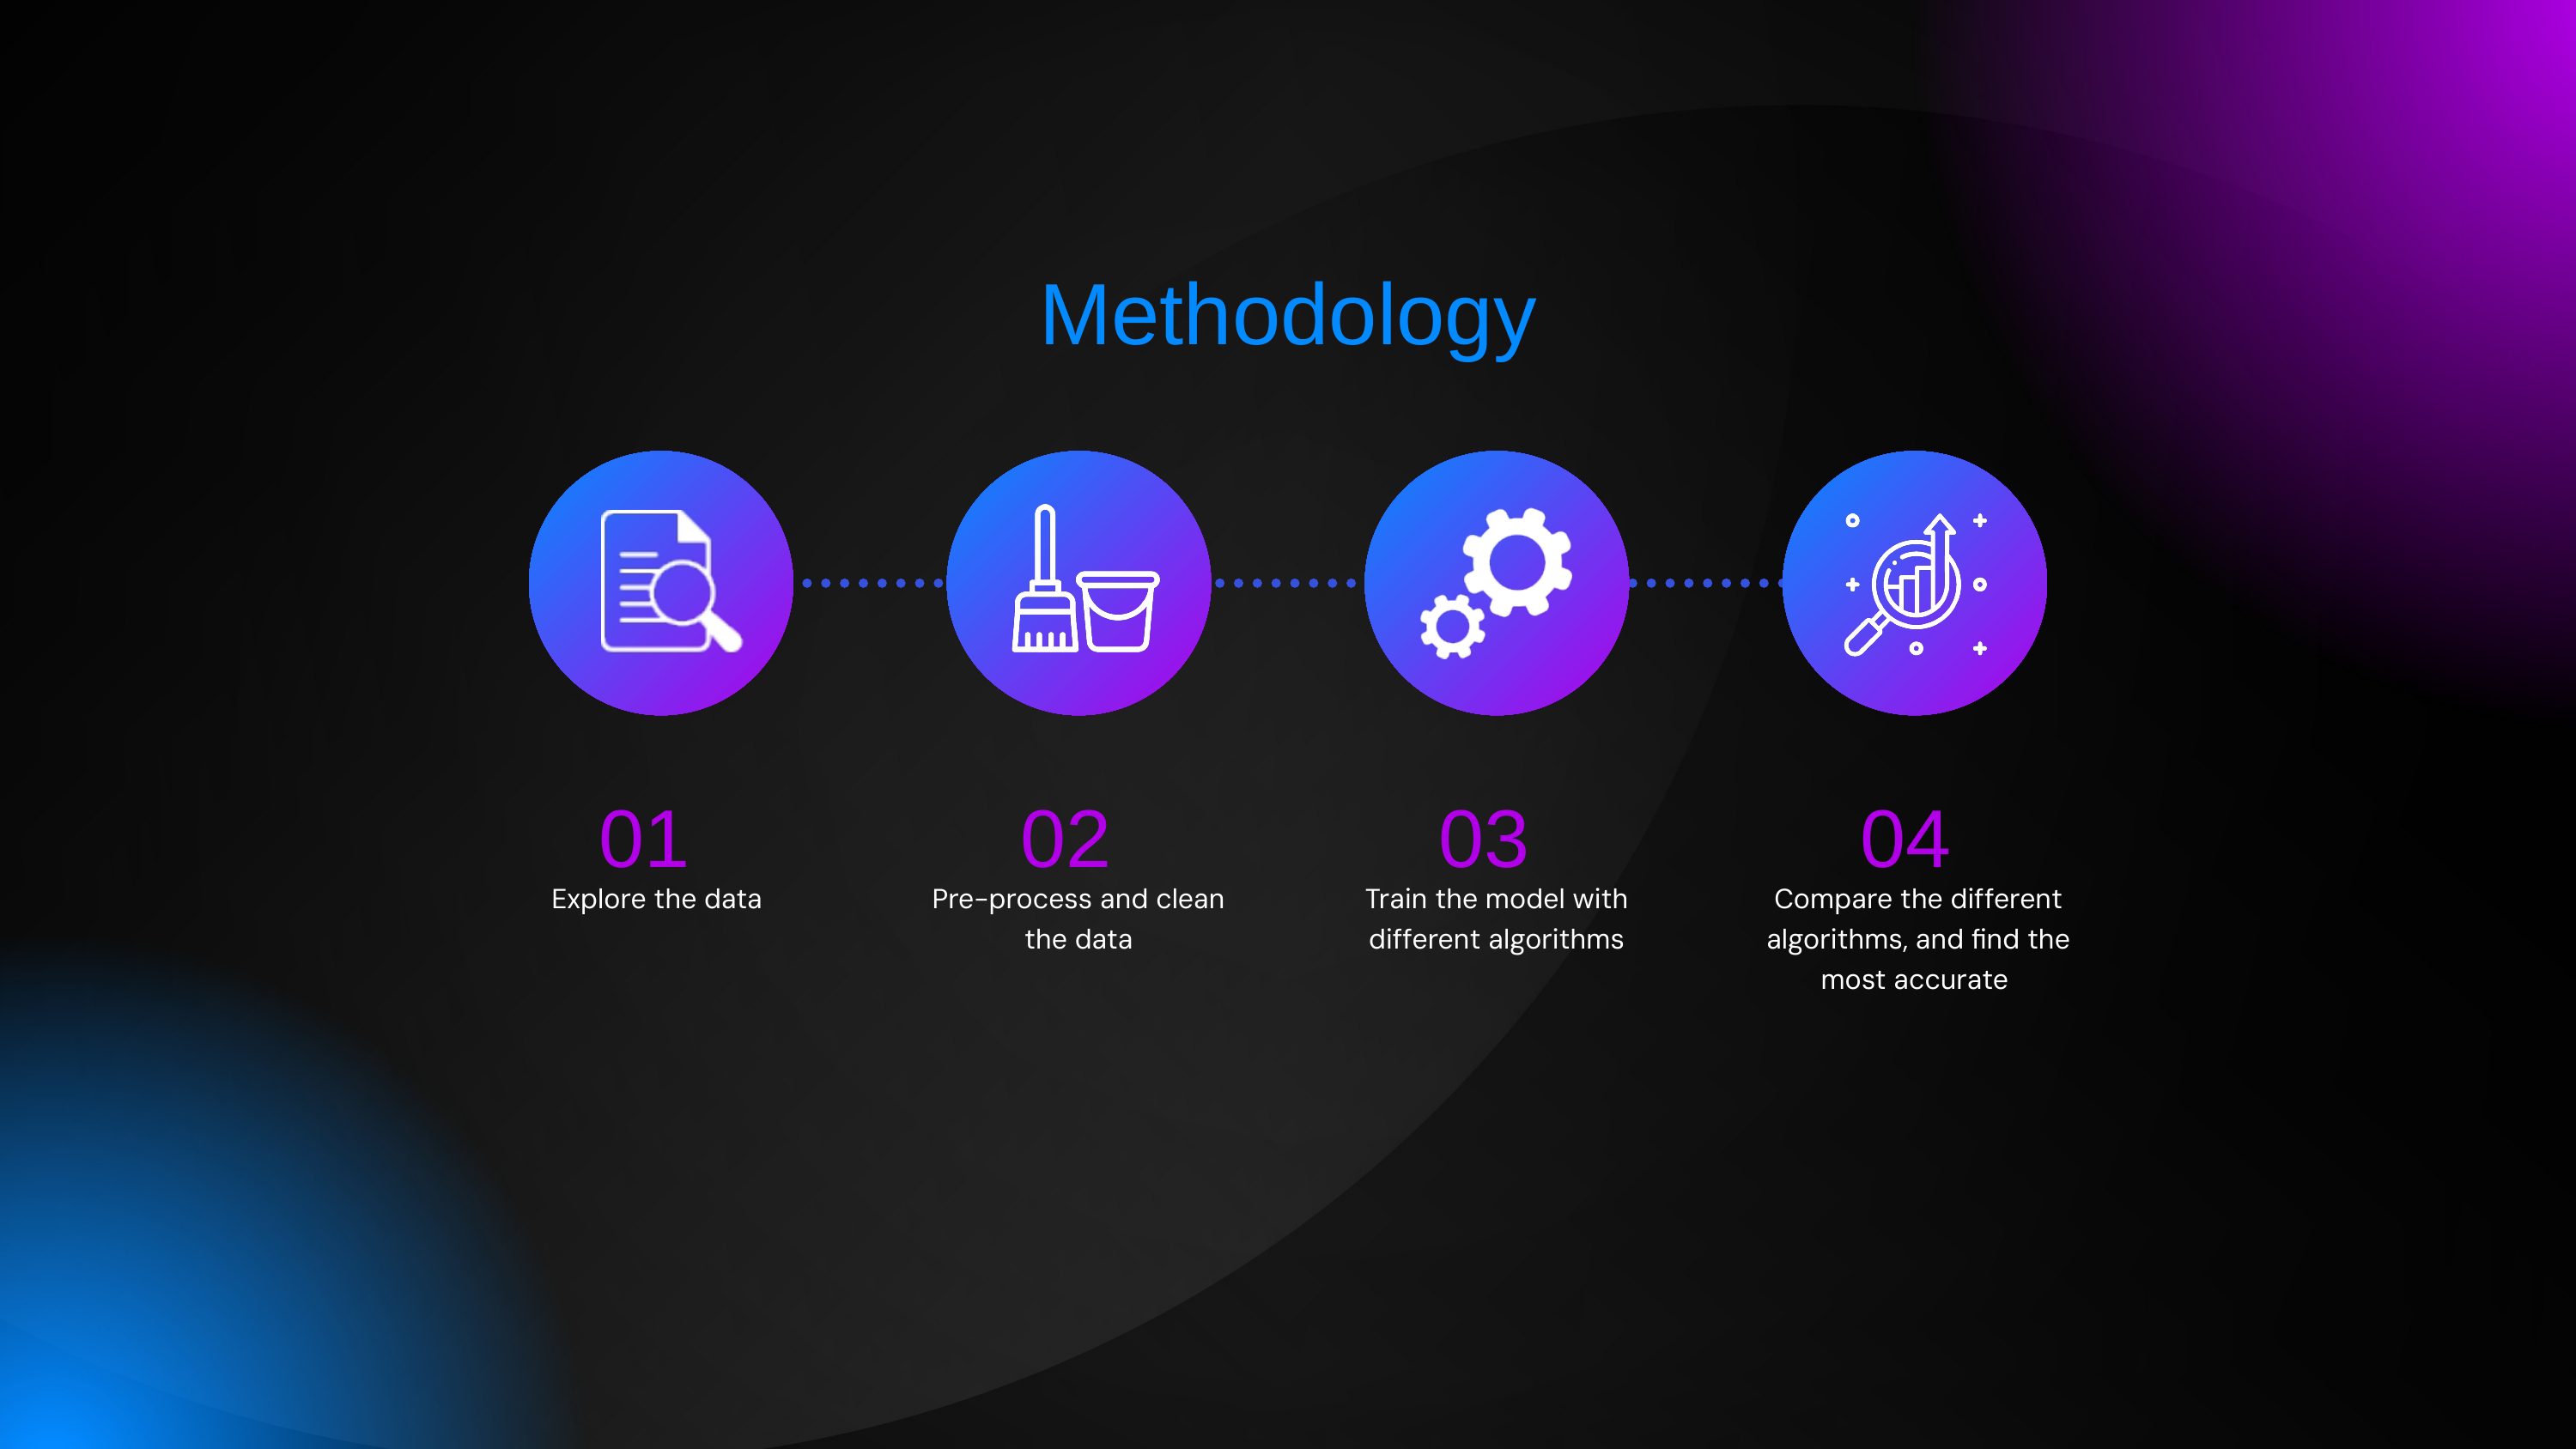

Methodology

01
02
03
04
Explore the data
Pre-process and clean the data
Train the model with different algorithms
Compare the different algorithms, and find the most accurate